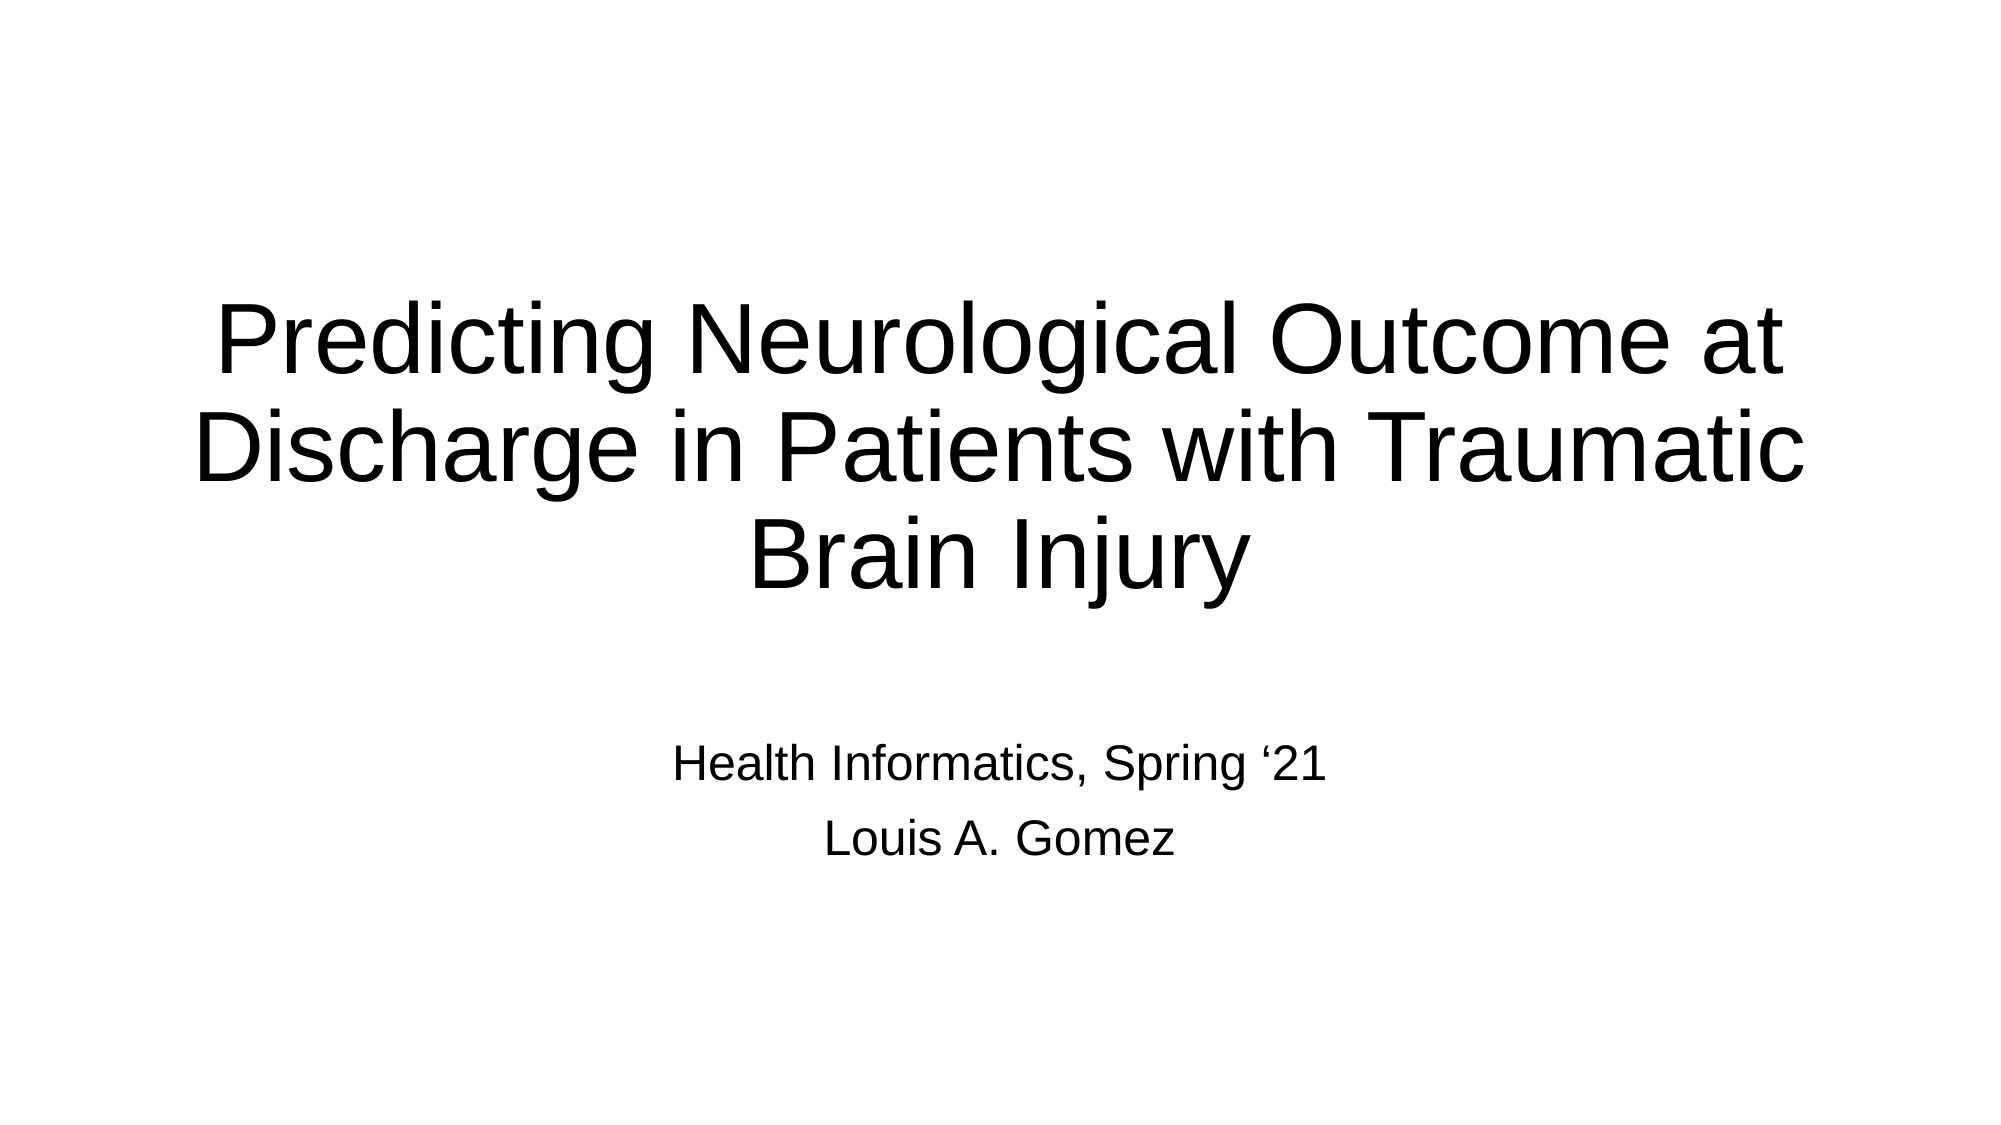

# Predicting Neurological Outcome at Discharge in Patients with Traumatic Brain Injury
Health Informatics, Spring ‘21
Louis A. Gomez